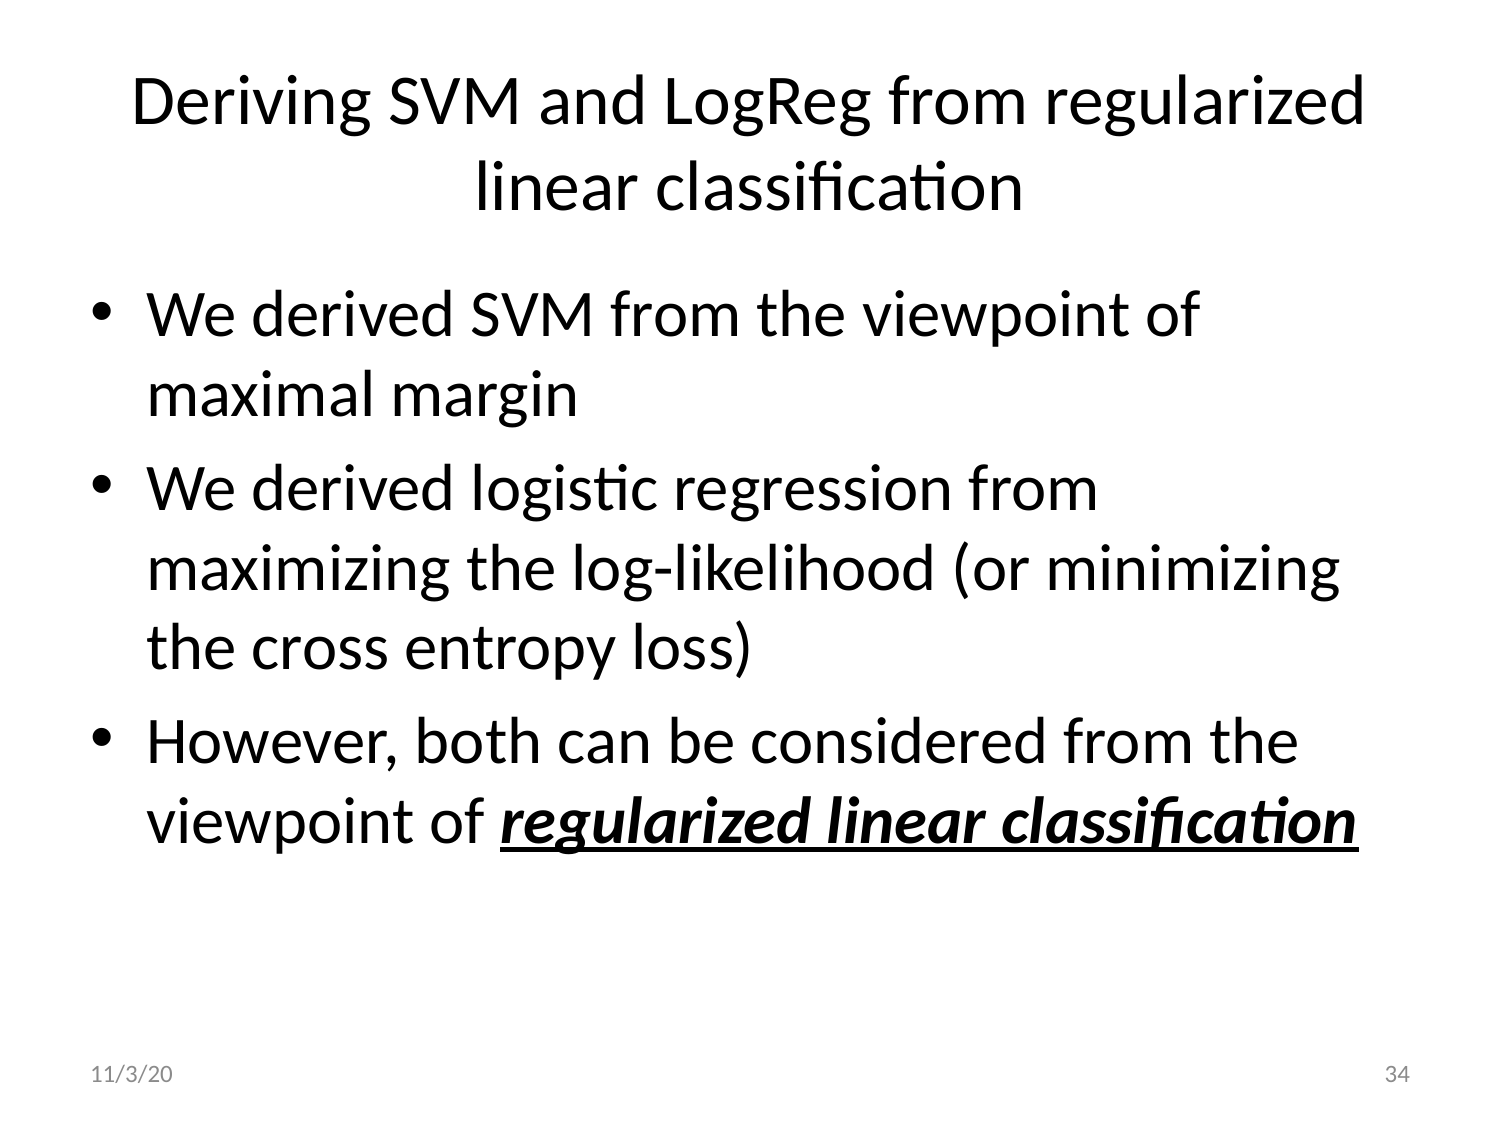

# Deriving SVM and LogReg from regularized linear classification
We derived SVM from the viewpoint of maximal margin
We derived logistic regression from maximizing the log-likelihood (or minimizing the cross entropy loss)
However, both can be considered from the viewpoint of regularized linear classification
11/3/20
34